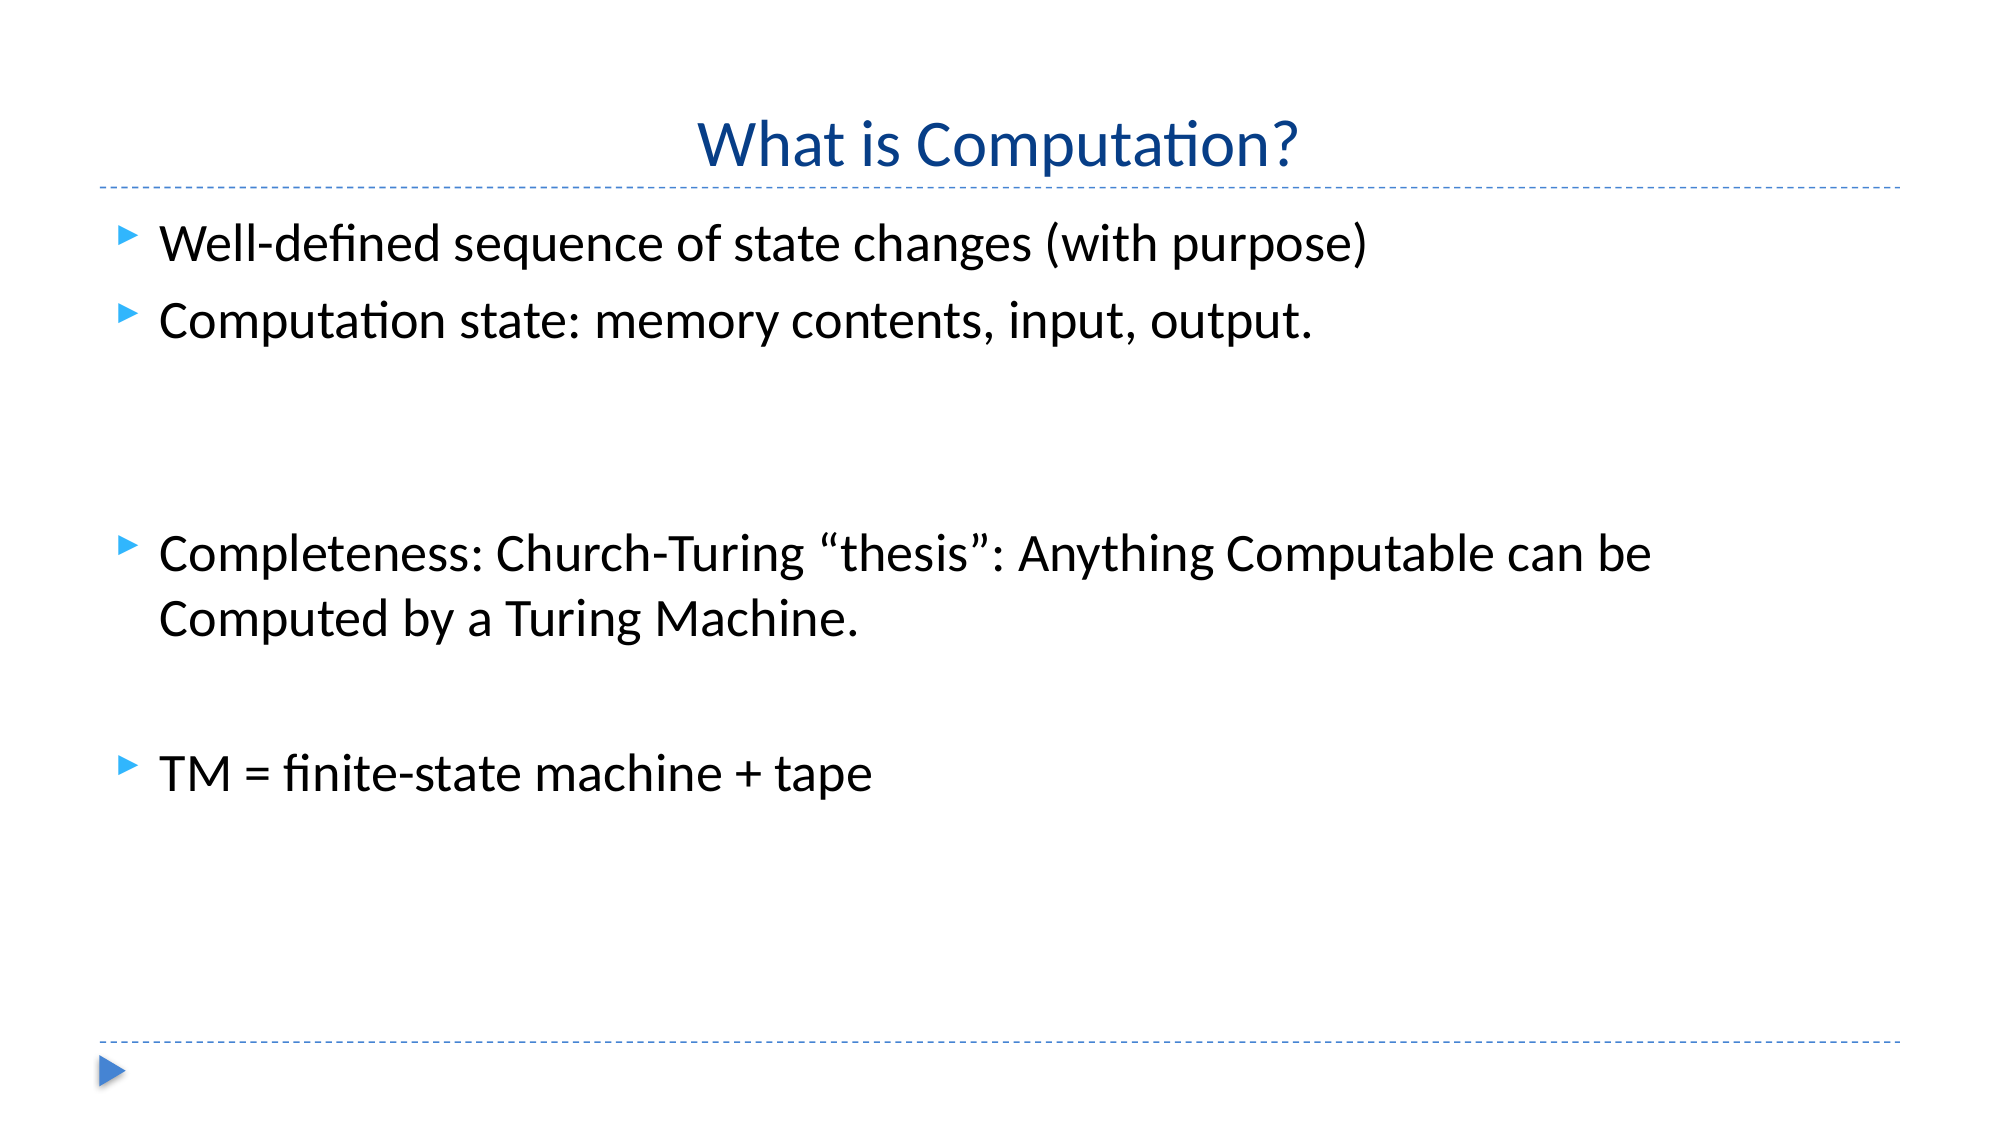

# What is Computation?
Well-defined sequence of state changes (with purpose)
Computation state: memory contents, input, output.

Completeness: Church-Turing “thesis”: Anything Computable can be Computed by a Turing Machine.

TM = finite-state machine + tape